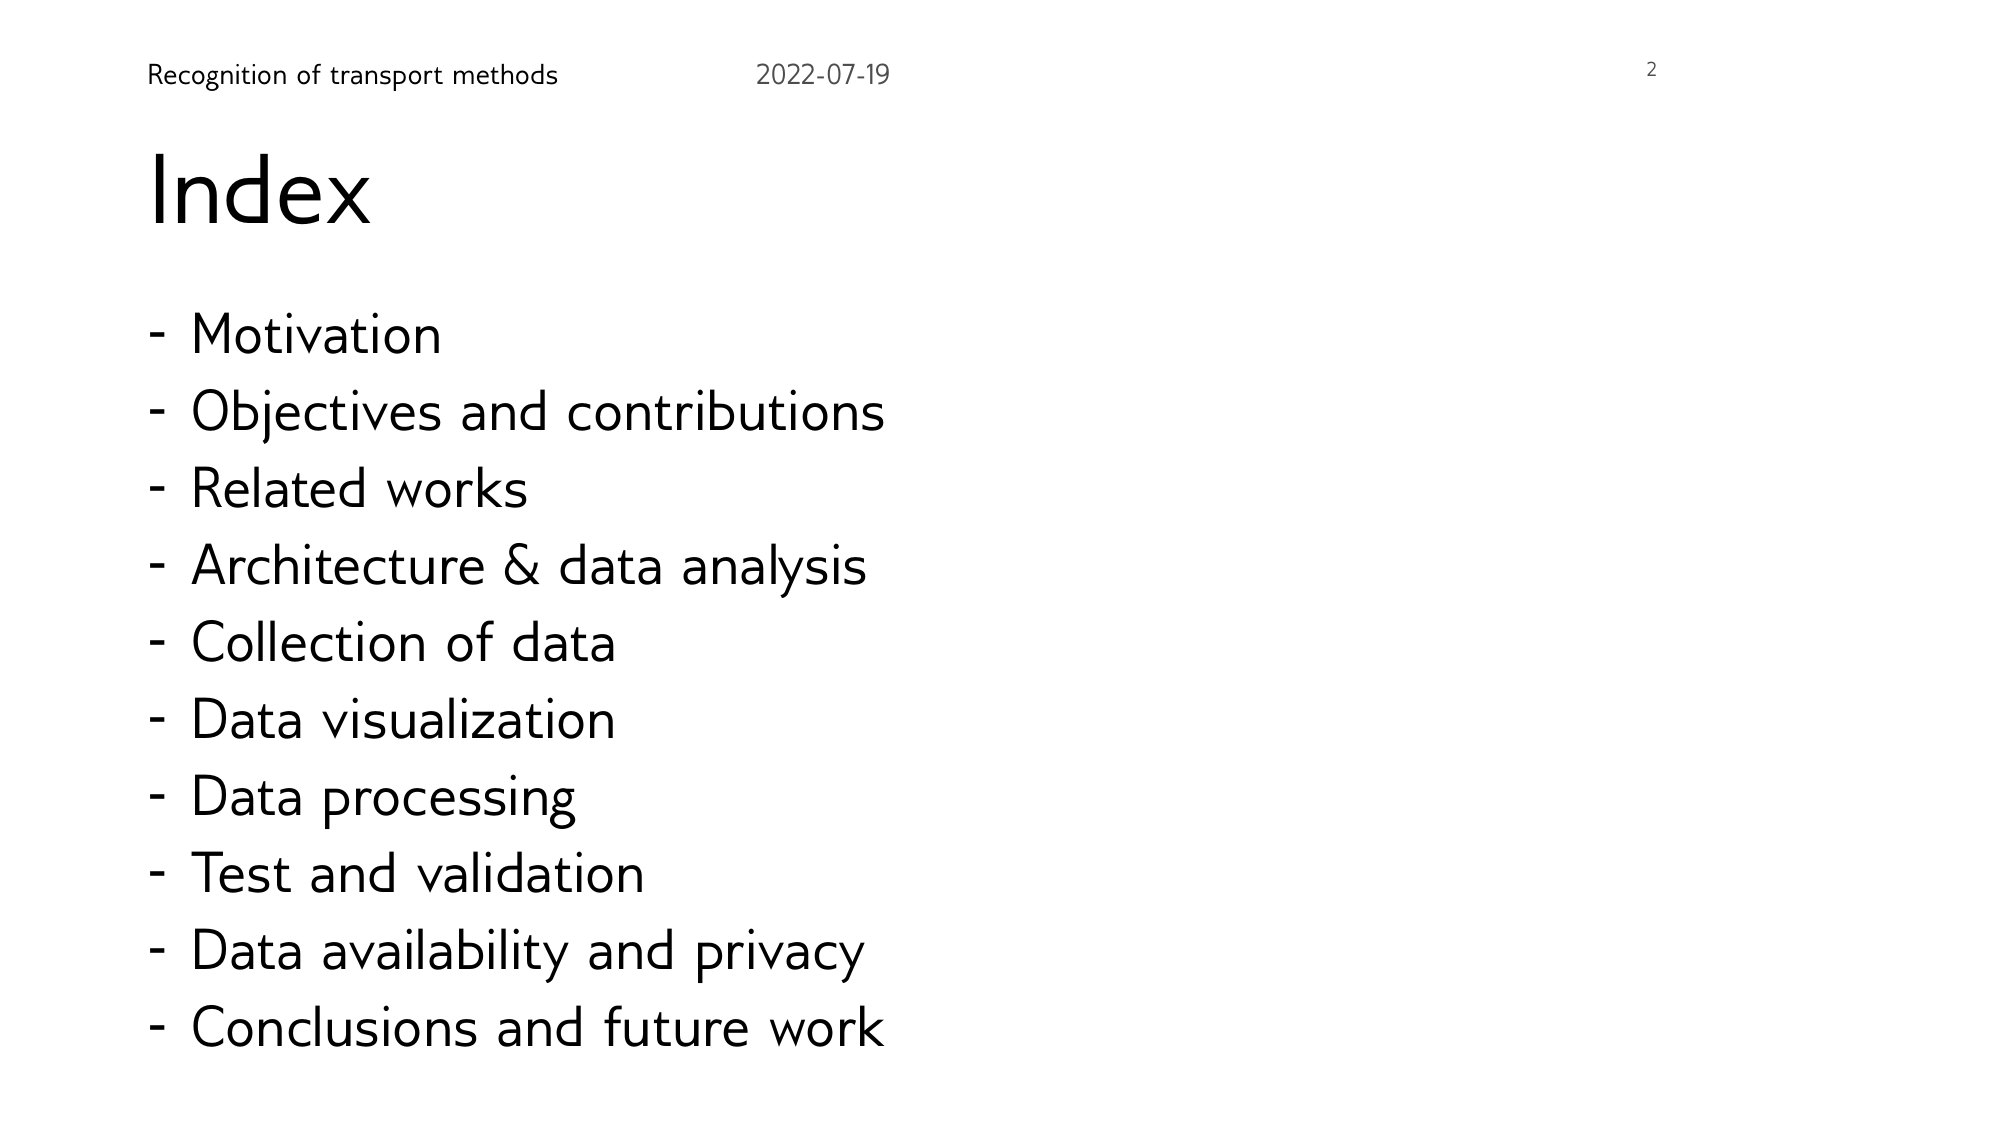

Recognition of transport methods 		 2022-07-19
2
# Index
Motivation
Objectives and contributions
Related works
Architecture & data analysis
Collection of data
Data visualization
Data processing
Test and validation
Data availability and privacy
Conclusions and future work